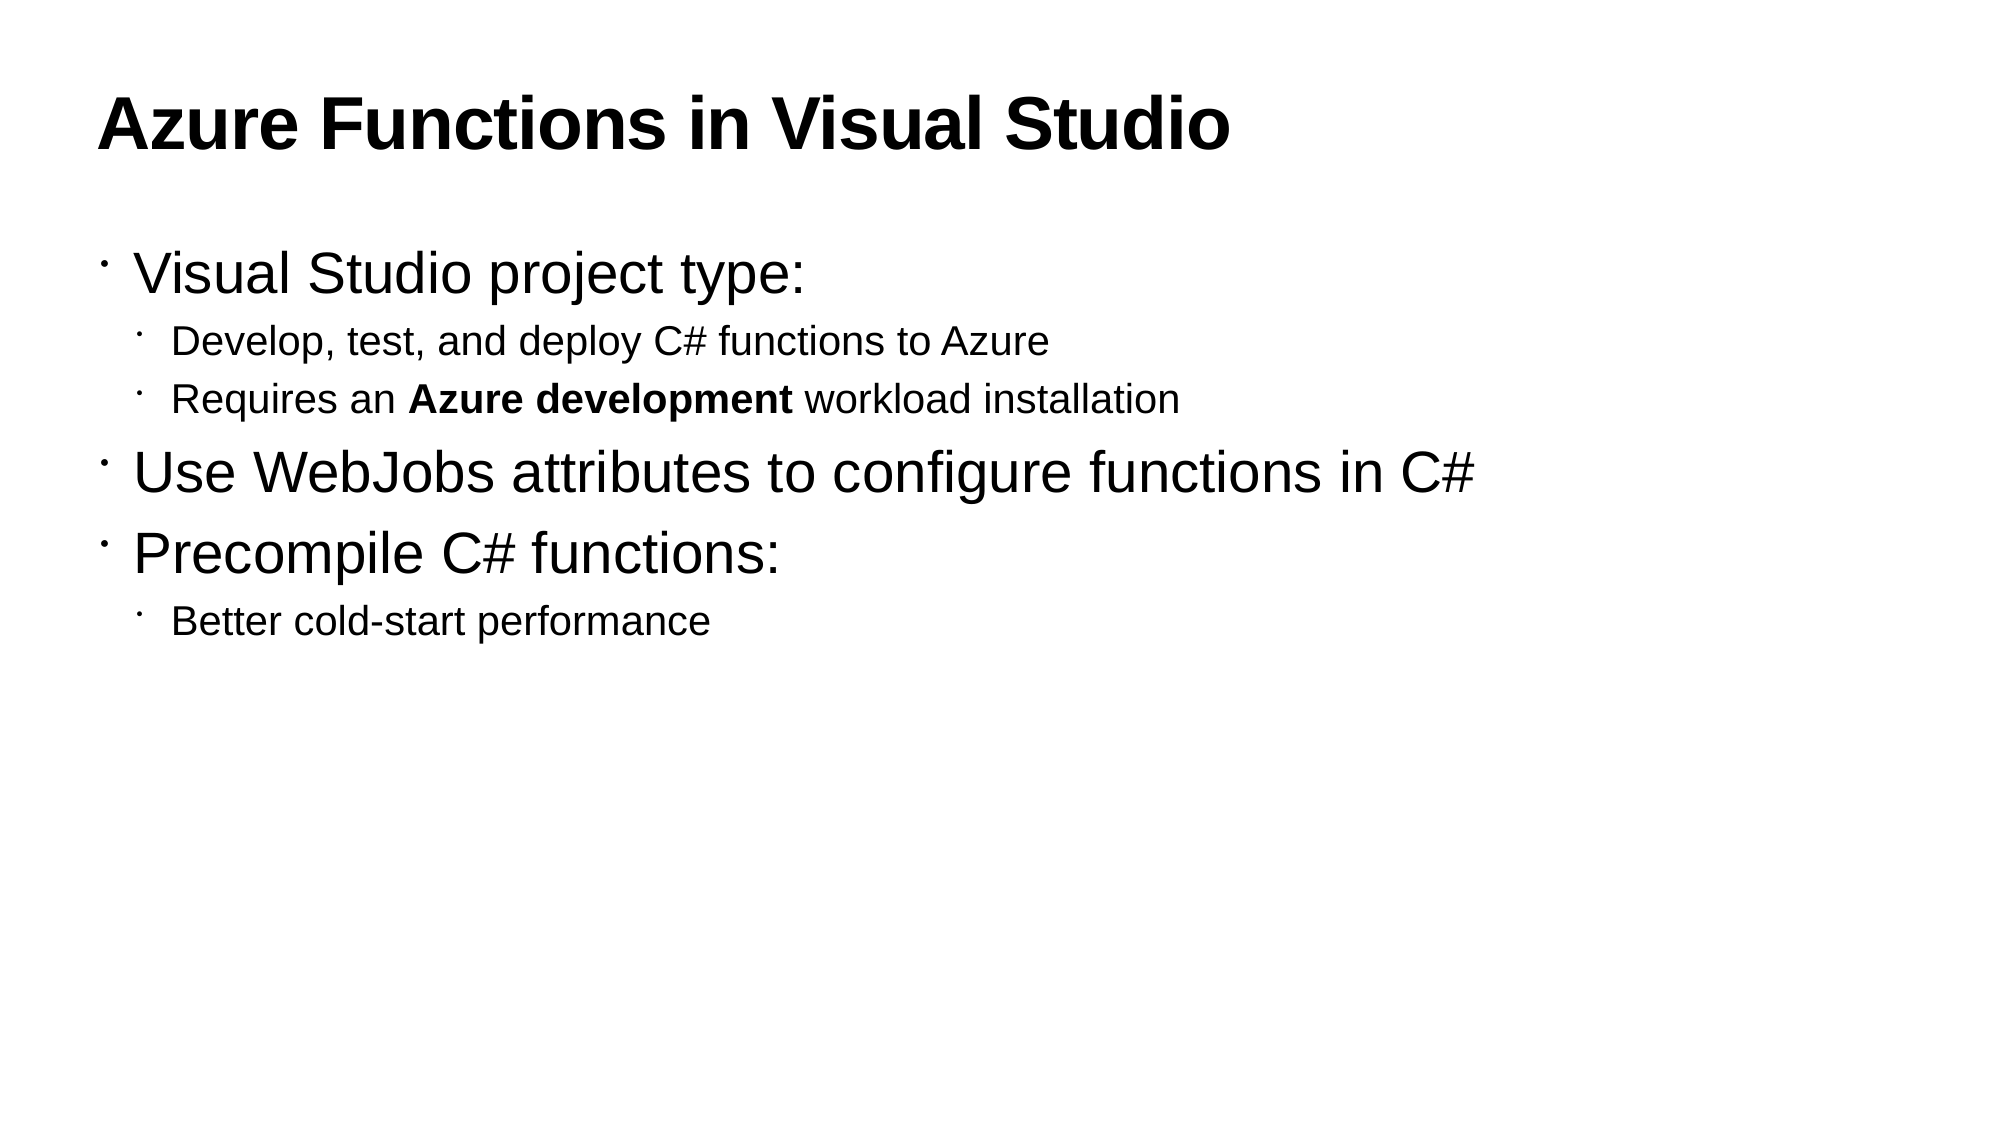

# Azure Functions in Visual Studio
Visual Studio project type:
Develop, test, and deploy C# functions to Azure
Requires an Azure development workload installation
Use WebJobs attributes to configure functions in C#
Precompile C# functions:
Better cold-start performance